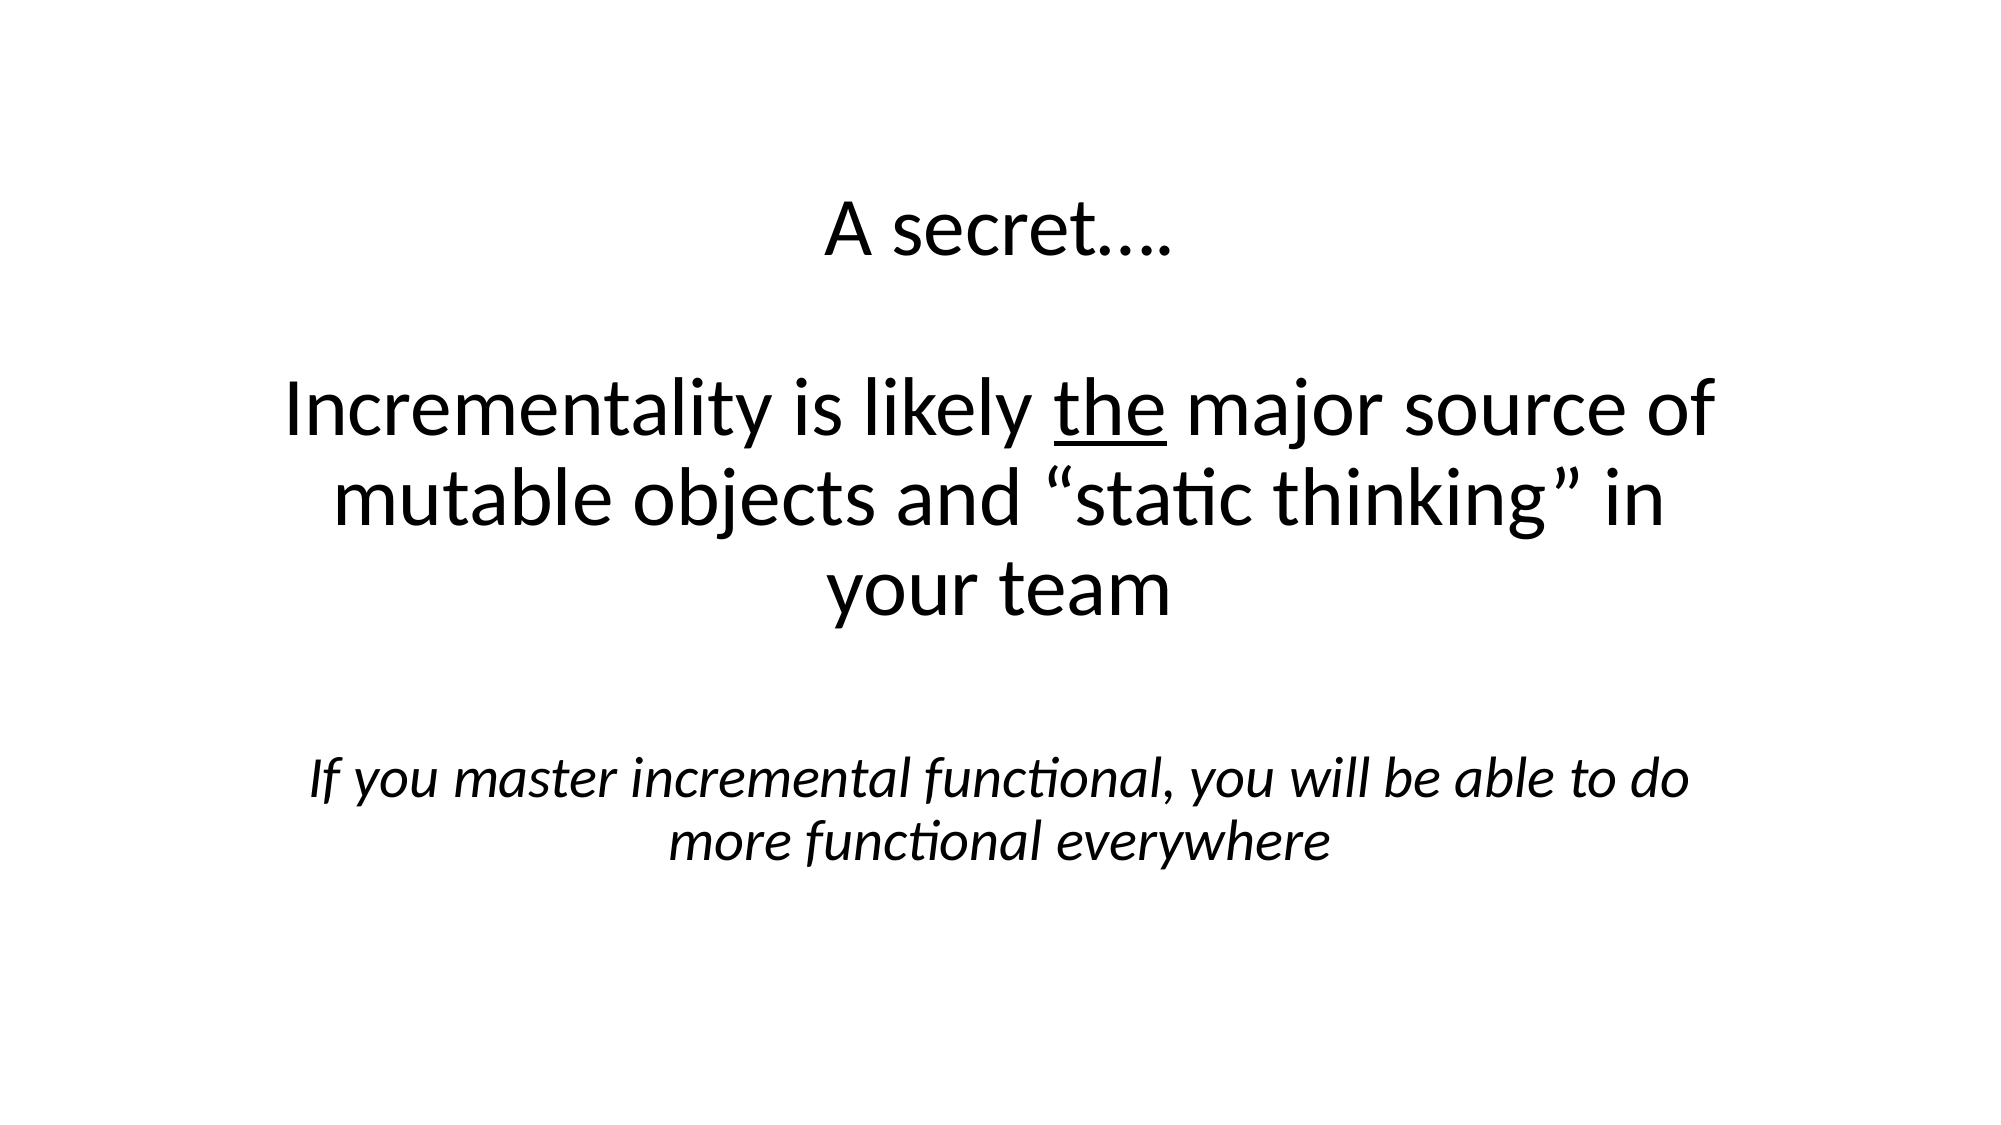

# A secret…. Incrementality is likely the major source of mutable objects and “static thinking” in your team
If you master incremental functional, you will be able to do more functional everywhere